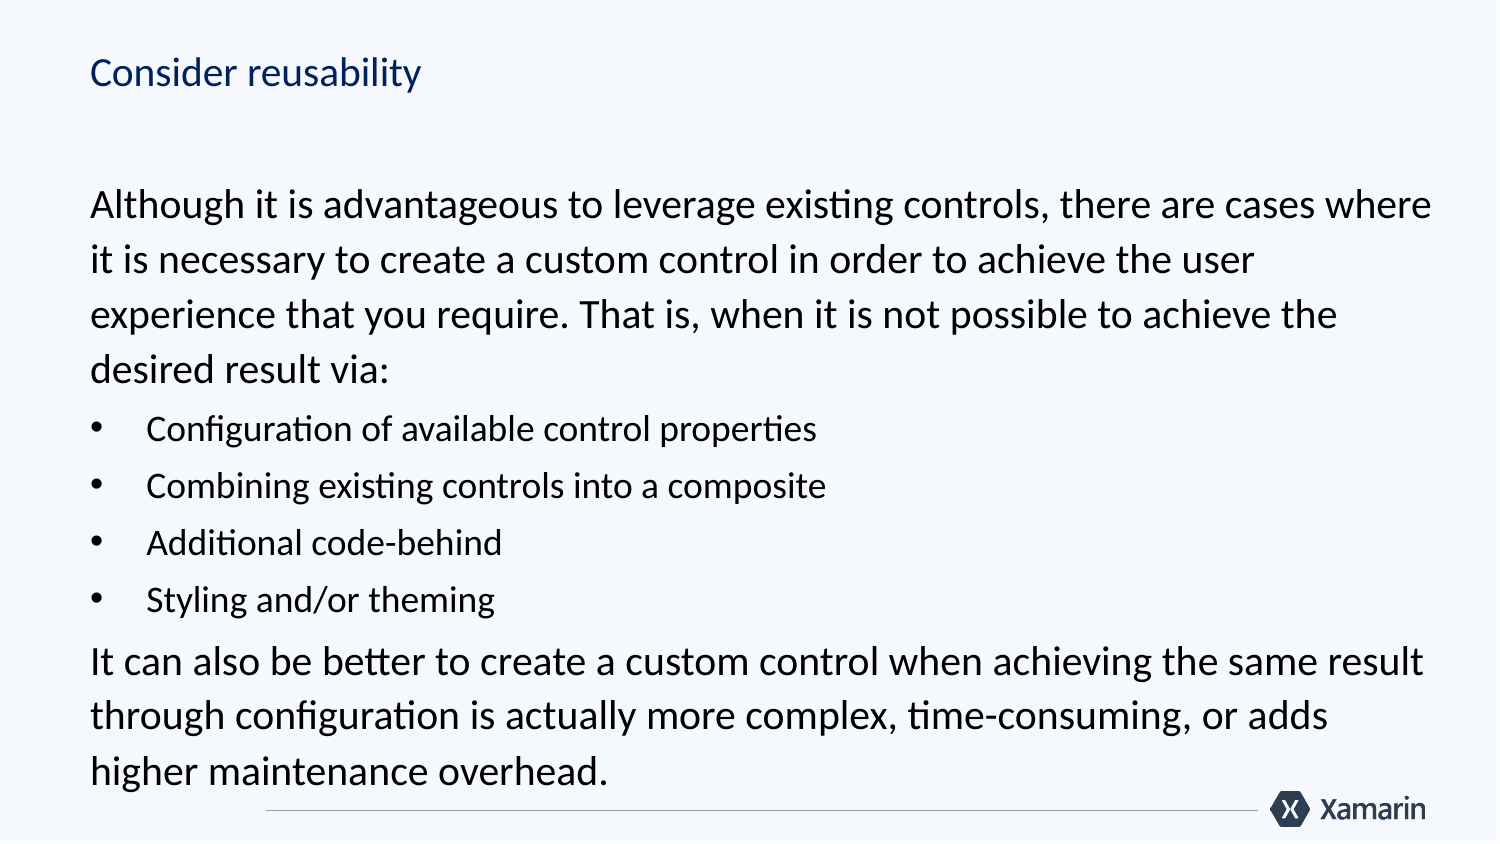

# Consider reusability
Although it is advantageous to leverage existing controls, there are cases where it is necessary to create a custom control in order to achieve the user experience that you require. That is, when it is not possible to achieve the desired result via:
Configuration of available control properties
Combining existing controls into a composite
Additional code-behind
Styling and/or theming
It can also be better to create a custom control when achieving the same result through configuration is actually more complex, time-consuming, or adds higher maintenance overhead.